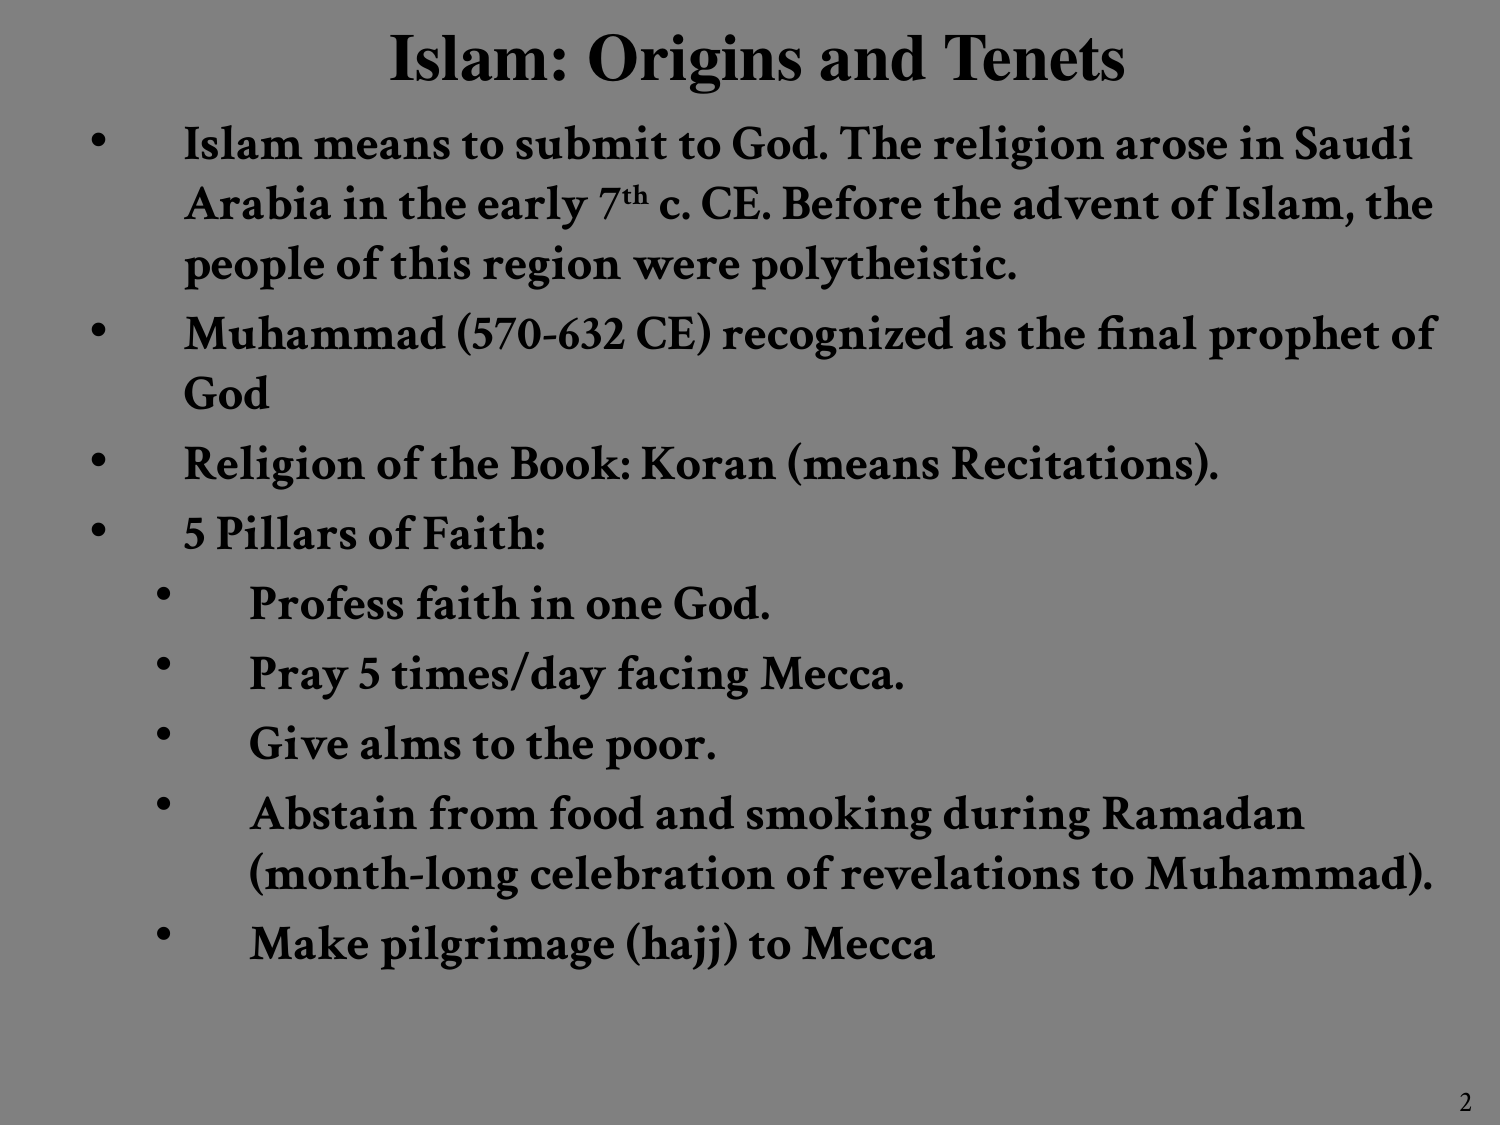

Islam: Origins and Tenets
Islam means to submit to God. The religion arose in Saudi Arabia in the early 7th c. CE. Before the advent of Islam, the people of this region were polytheistic.
Muhammad (570-632 CE) recognized as the final prophet of God
Religion of the Book: Koran (means Recitations).
5 Pillars of Faith:
Profess faith in one God.
Pray 5 times/day facing Mecca.
Give alms to the poor.
Abstain from food and smoking during Ramadan (month-long celebration of revelations to Muhammad).
Make pilgrimage (hajj) to Mecca
2